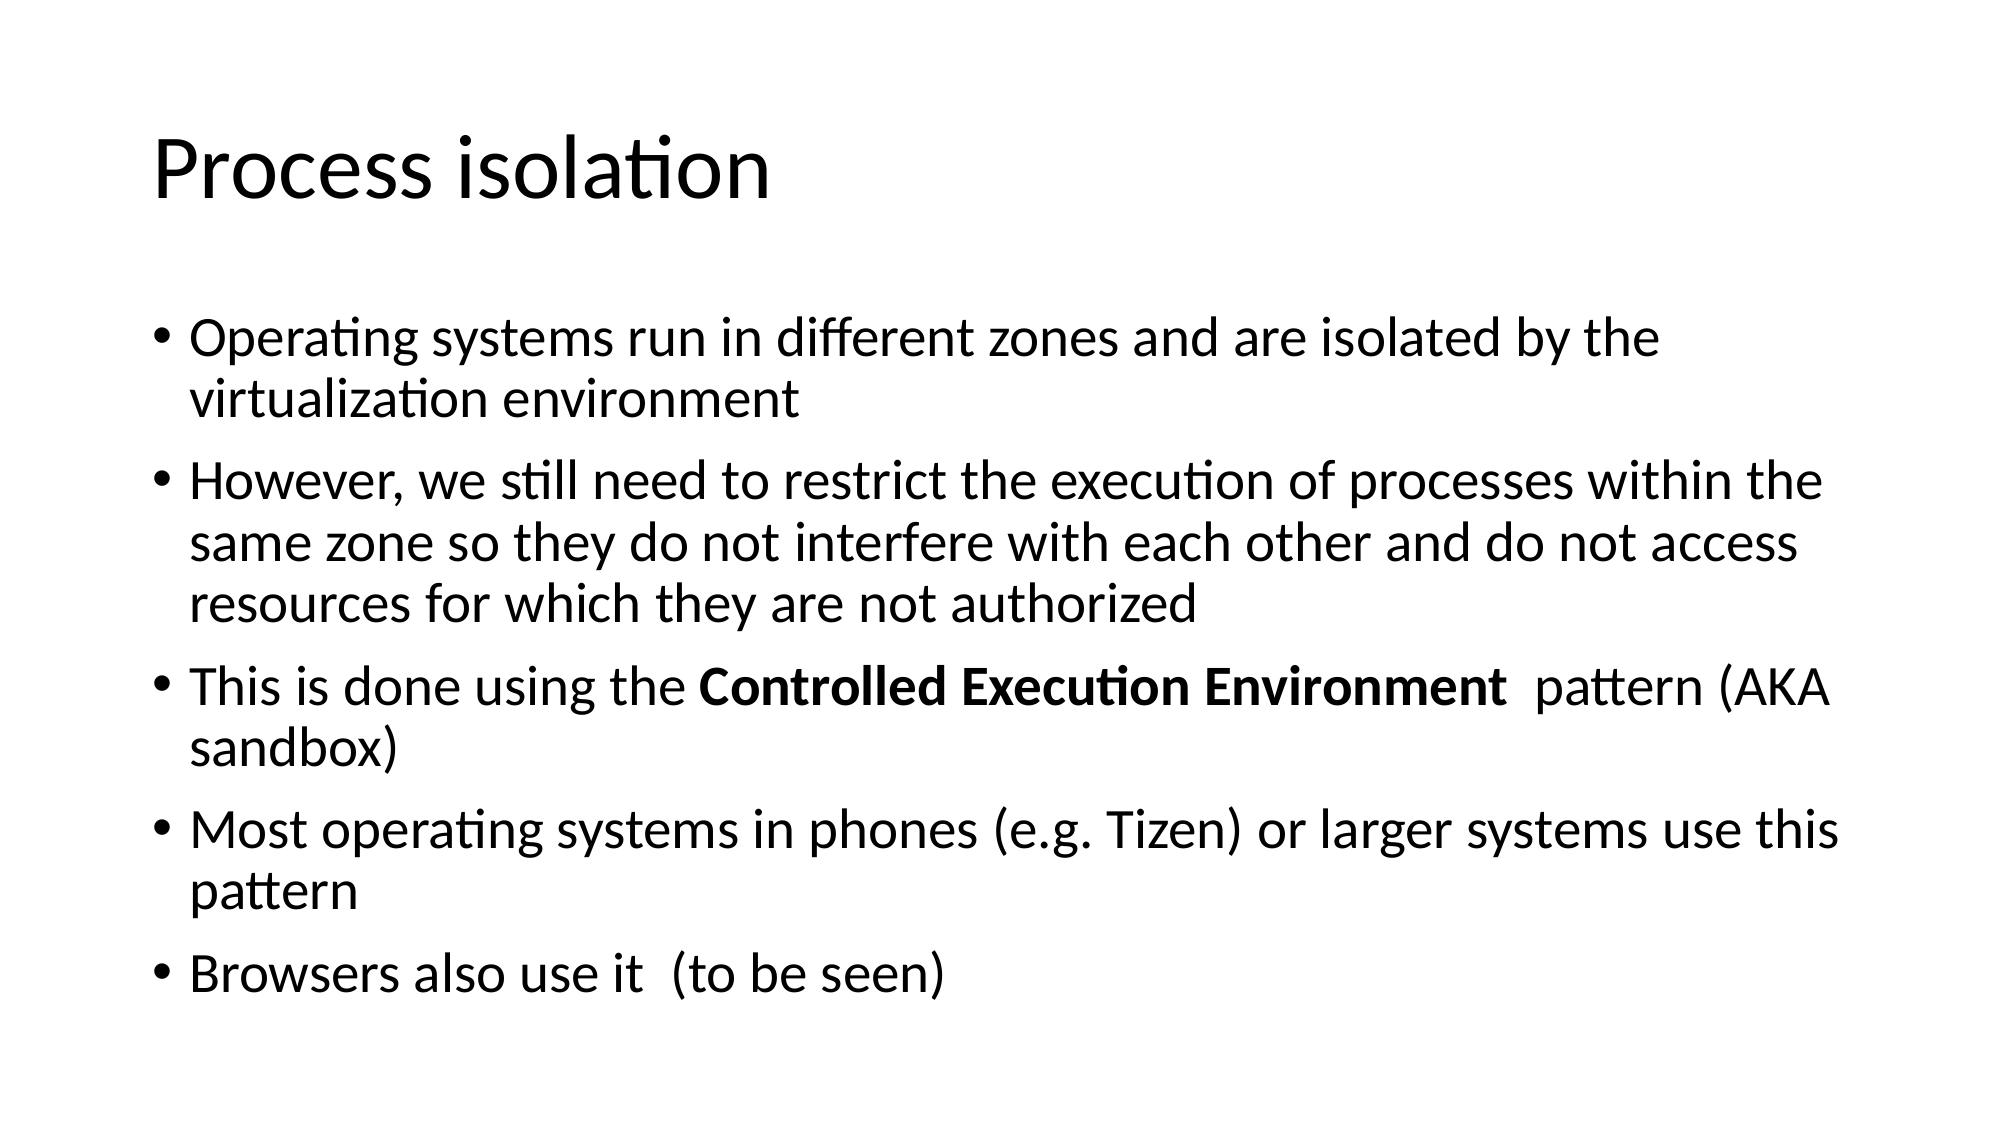

# Process isolation
Operating systems run in different zones and are isolated by the virtualization environment
However, we still need to restrict the execution of processes within the same zone so they do not interfere with each other and do not access resources for which they are not authorized
This is done using the Controlled Execution Environment  pattern (AKA sandbox)
Most operating systems in phones (e.g. Tizen) or larger systems use this pattern
Browsers also use it  (to be seen)